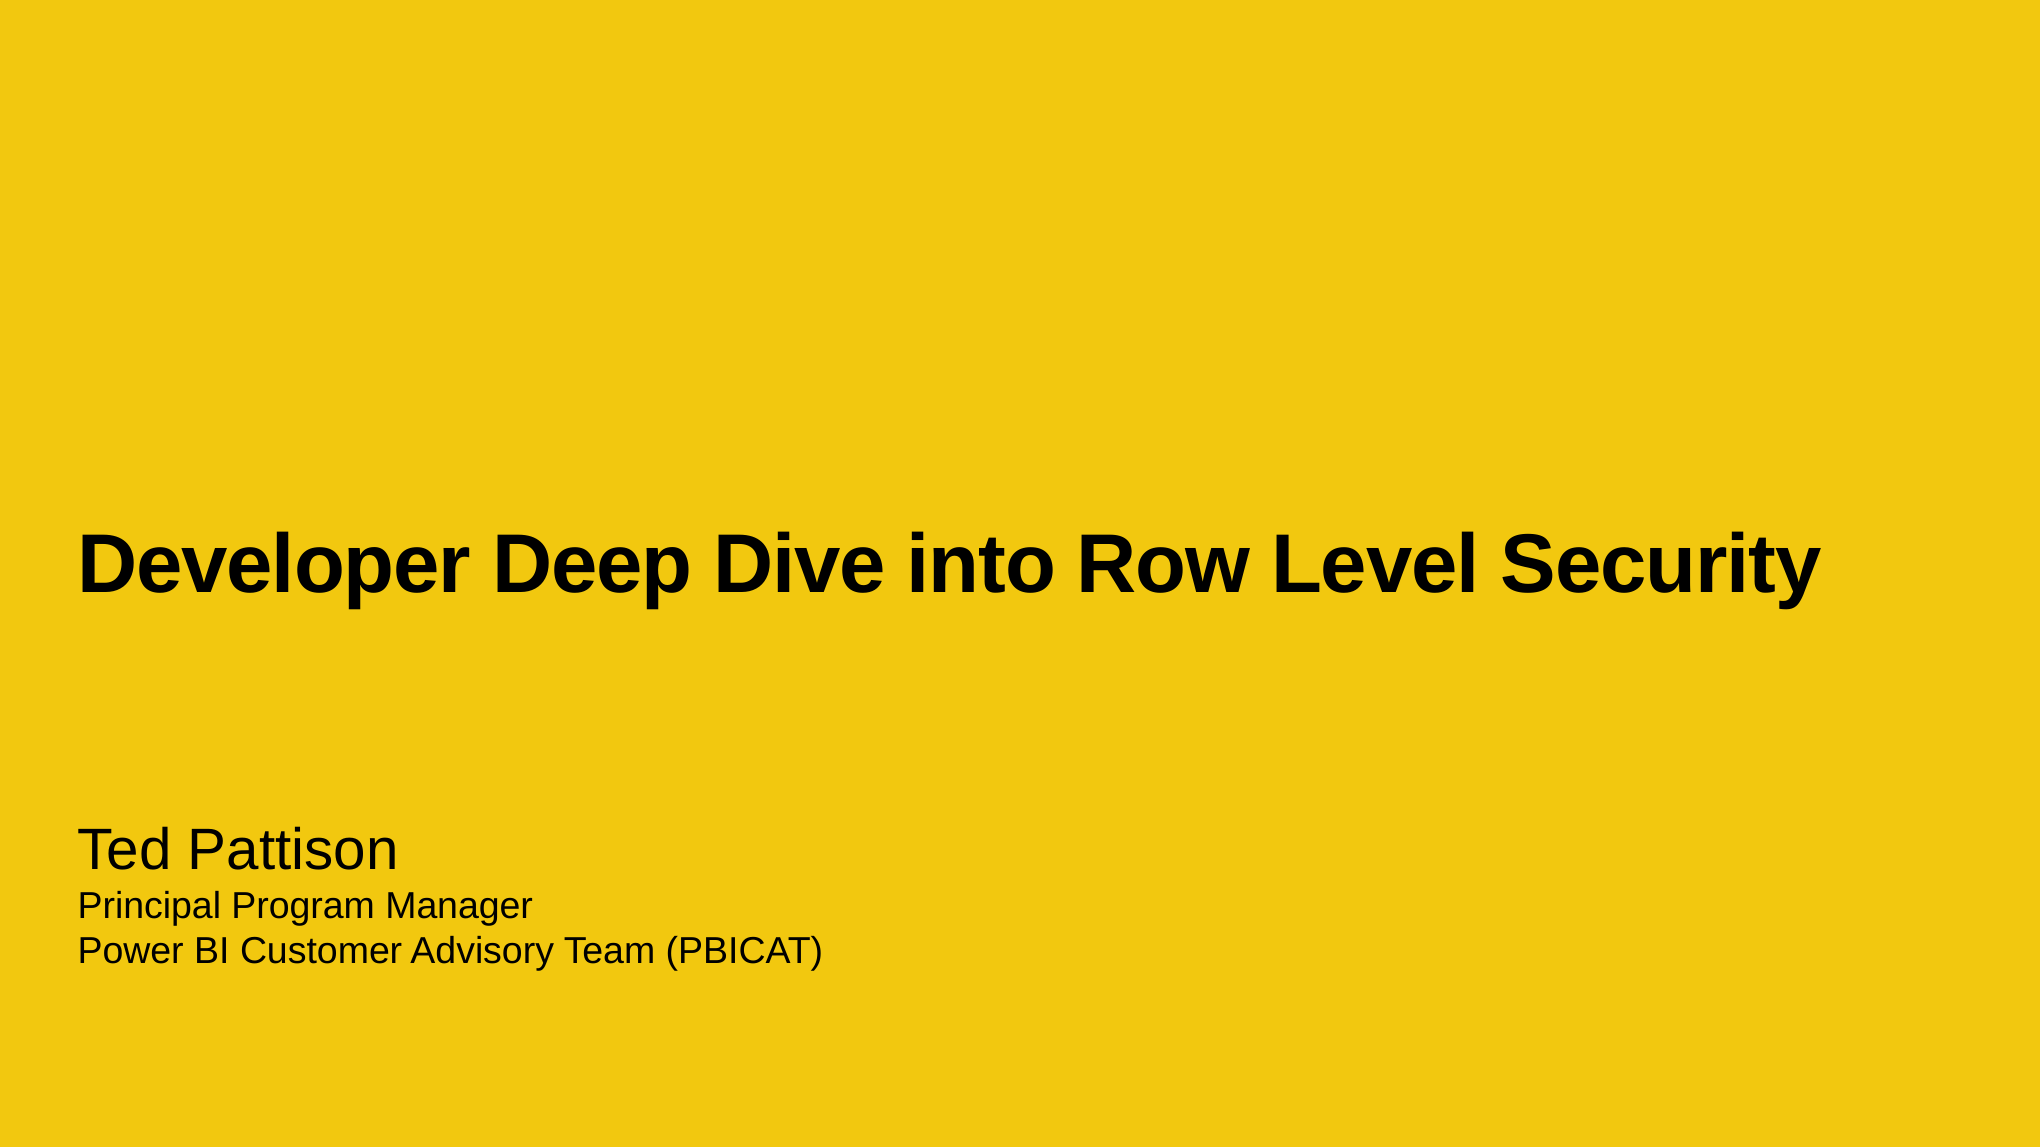

# Developer Deep Dive into Row Level Security
Ted Pattison
Principal Program Manager
Power BI Customer Advisory Team (PBICAT)